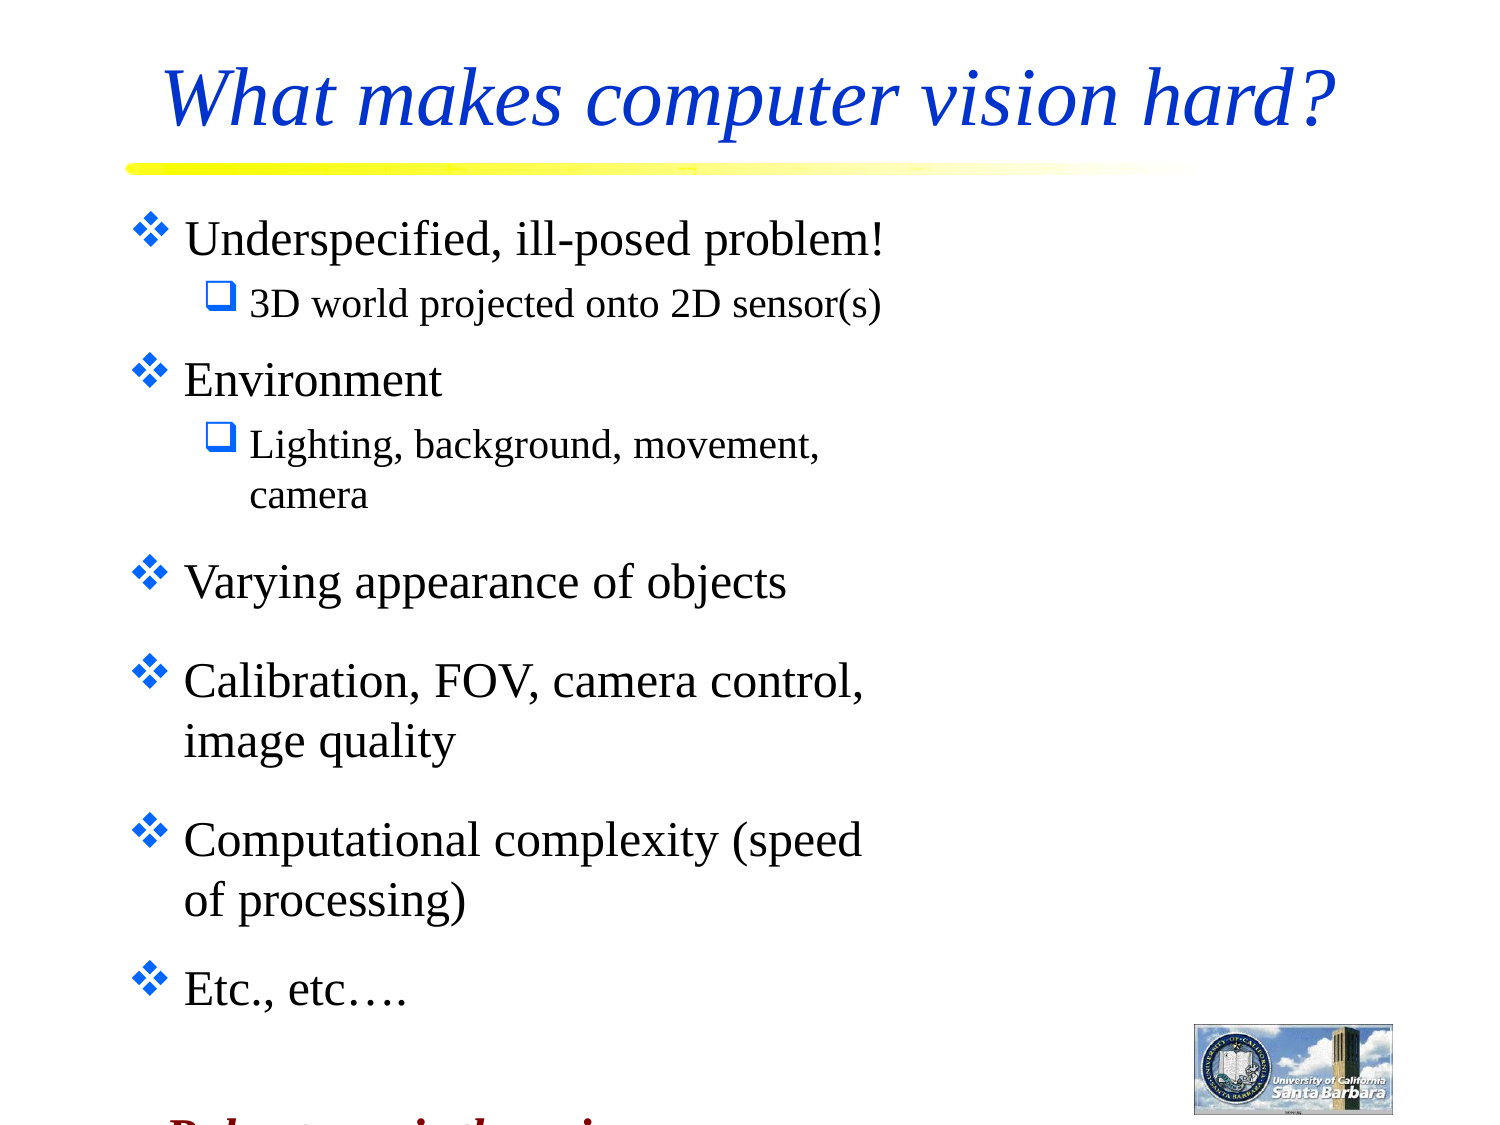

# What makes computer vision hard?
Underspecified, ill-posed problem!
3D world projected onto 2D sensor(s)
Environment
Lighting, background, movement, camera
Varying appearance of objects
Calibration, FOV, camera control, image quality
Computational complexity (speed of processing)
Etc., etc….

Robustness is the primary challenge to computer vision!